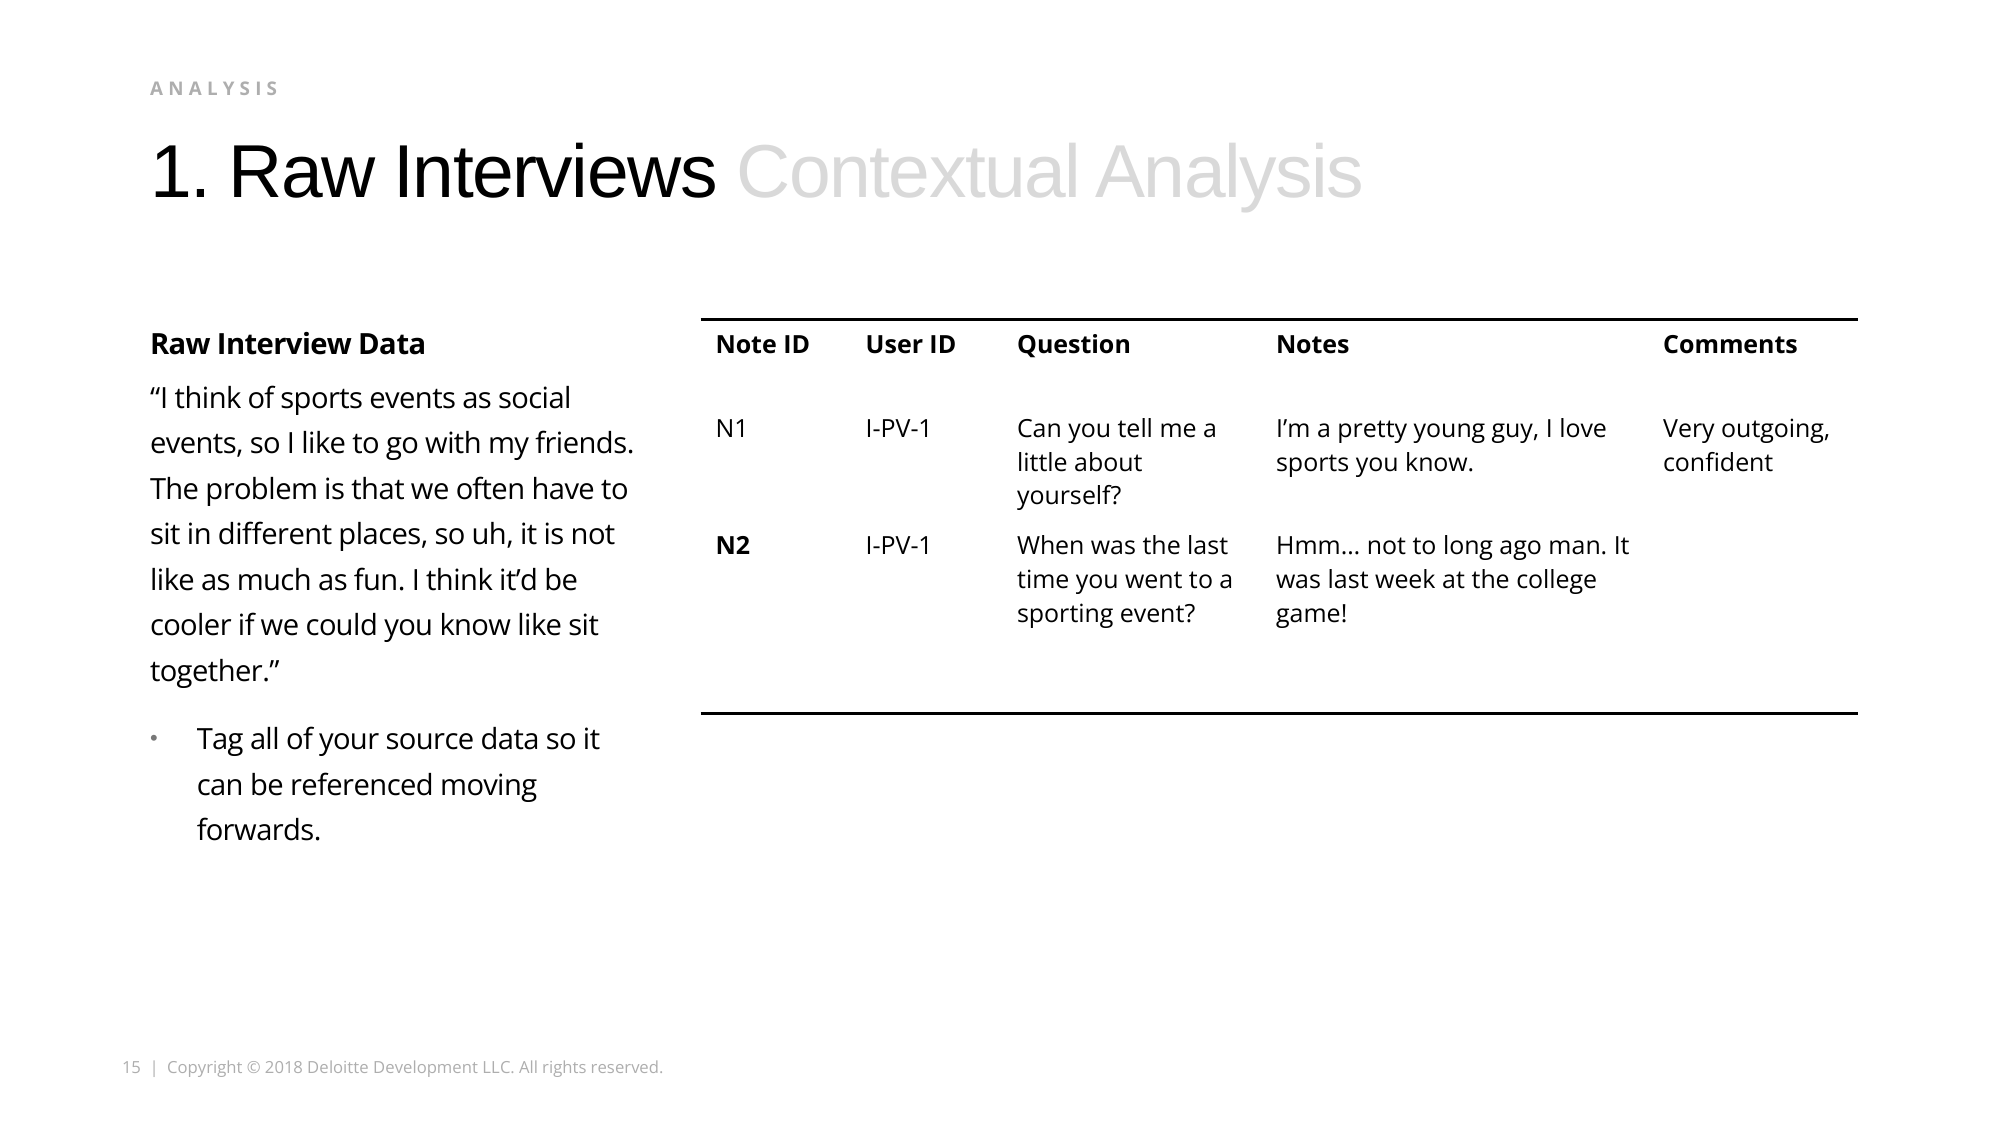

Analysis
# 1. Raw Interviews Contextual Analysis
Raw Interview Data
“I think of sports events as social events, so I like to go with my friends. The problem is that we often have to sit in different places, so uh, it is not like as much as fun. I think it’d be cooler if we could you know like sit together.”

Tag all of your source data so it can be referenced moving forwards.
| Note ID | User ID | Question | Notes | Comments |
| --- | --- | --- | --- | --- |
| N1 | I-PV-1 | Can you tell me a little about yourself? | I’m a pretty young guy, I love sports you know. | Very outgoing, confident |
| N2 | I-PV-1 | When was the last time you went to a sporting event? | Hmm… not to long ago man. It was last week at the college game! |  |